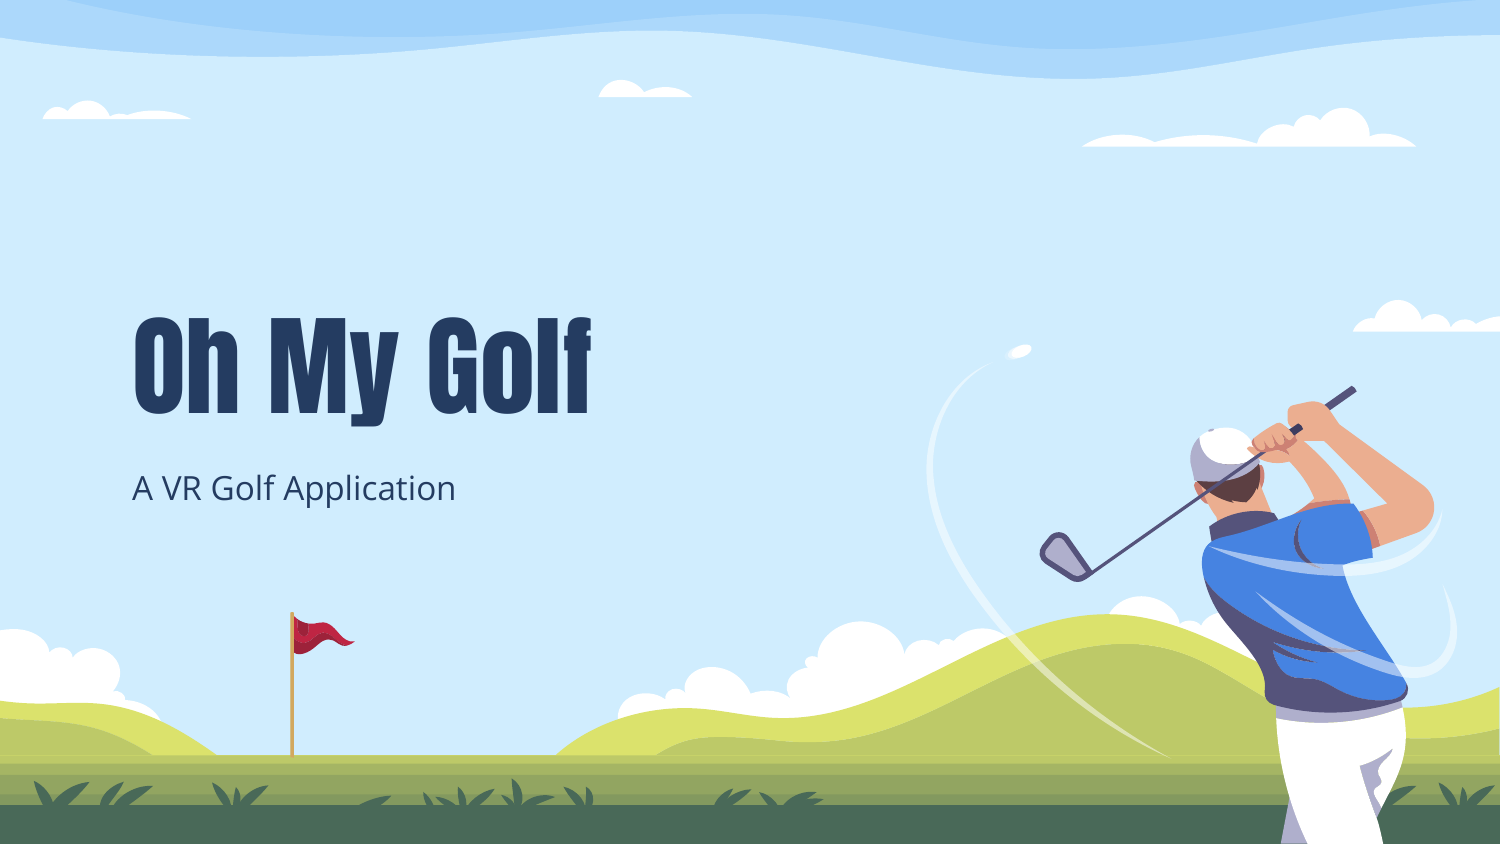

# Oh My Golf

A VR Golf Application